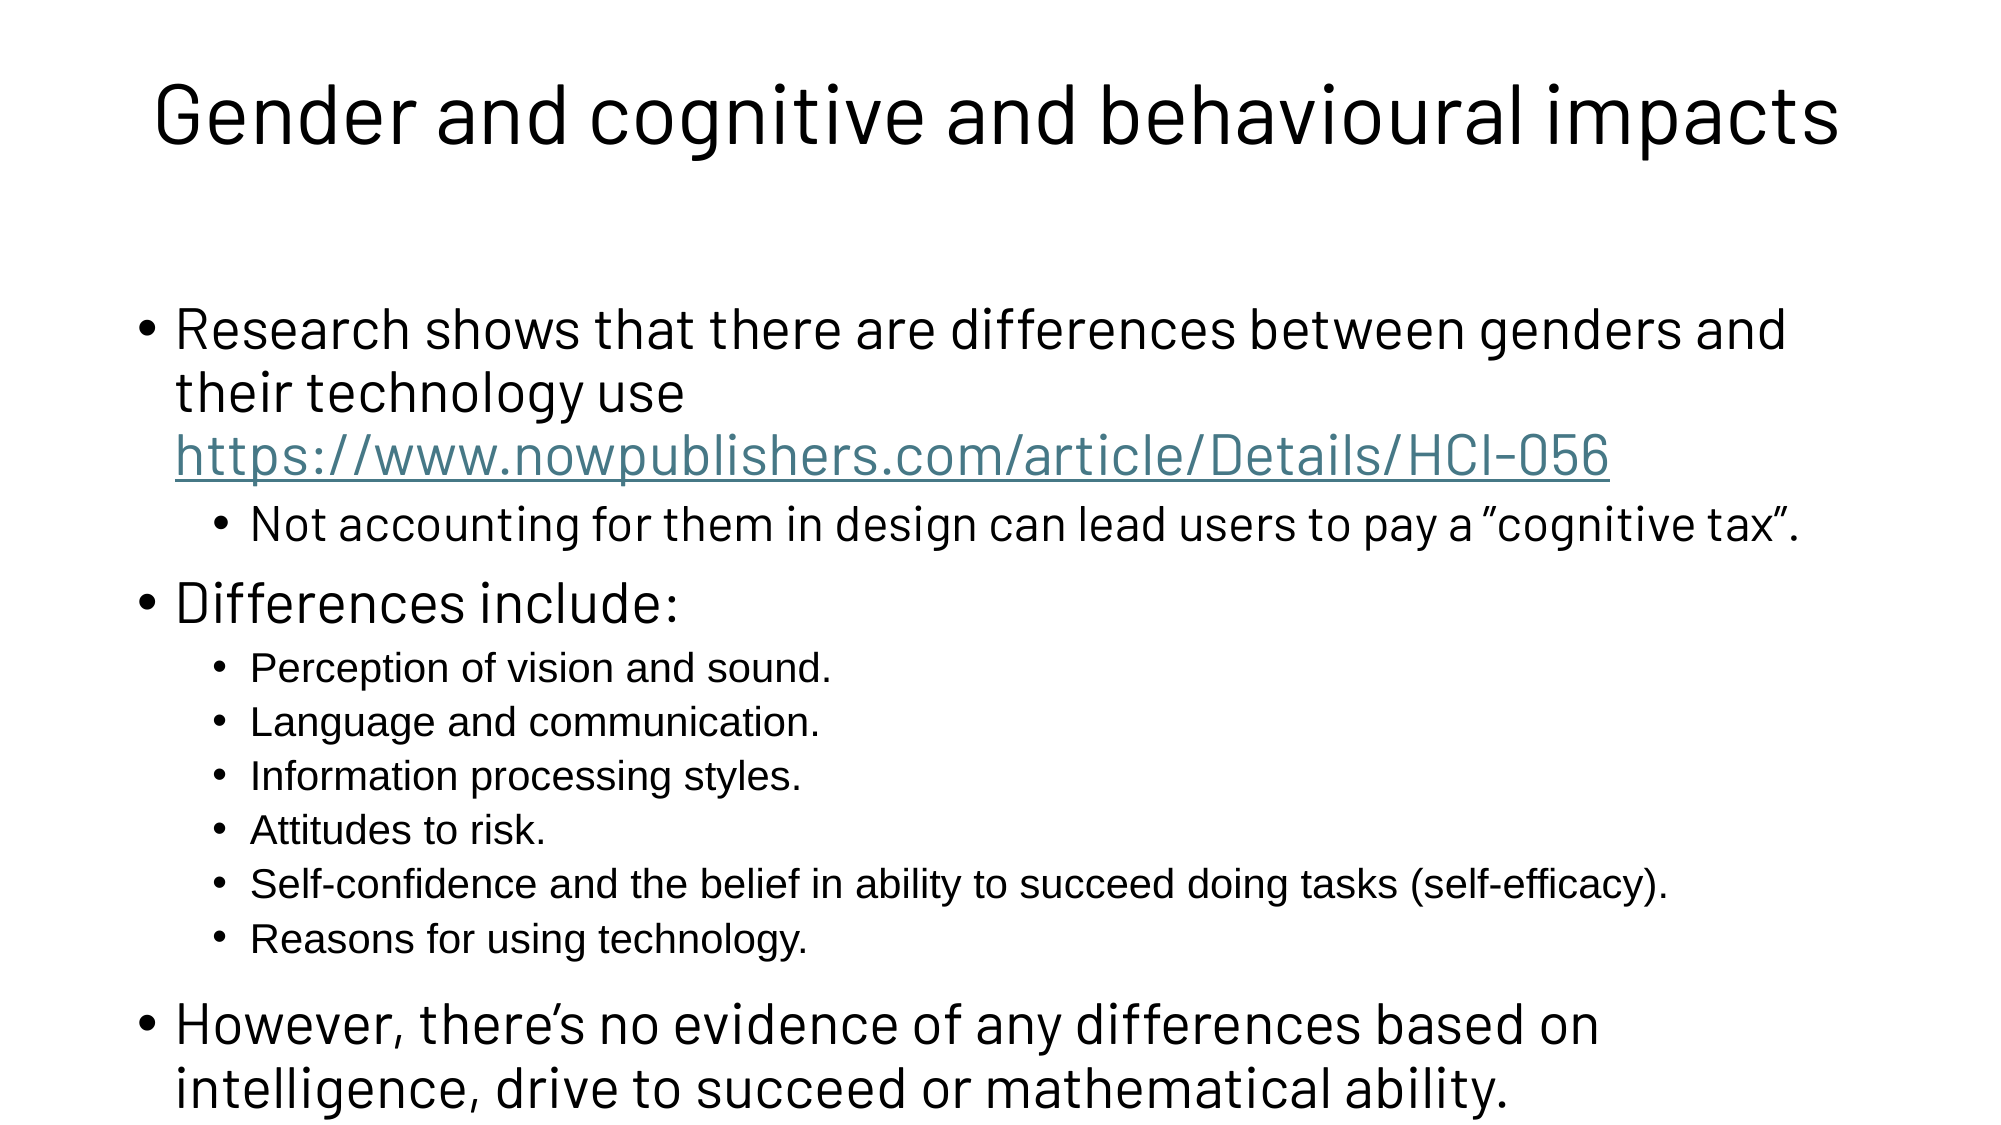

# Gender and cognitive and behavioural impacts
Research shows that there are differences between genders and their technology use
https://www.nowpublishers.com/article/Details/HCI-056
Not accounting for them in design can lead users to pay a ”cognitive tax”.
Differences include:
Perception of vision and sound.
Language and communication.
Information processing styles.
Attitudes to risk.
Self-confidence and the belief in ability to succeed doing tasks (self-efficacy).
Reasons for using technology.
However, there’s no evidence of any differences based on intelligence, drive to succeed or mathematical ability.